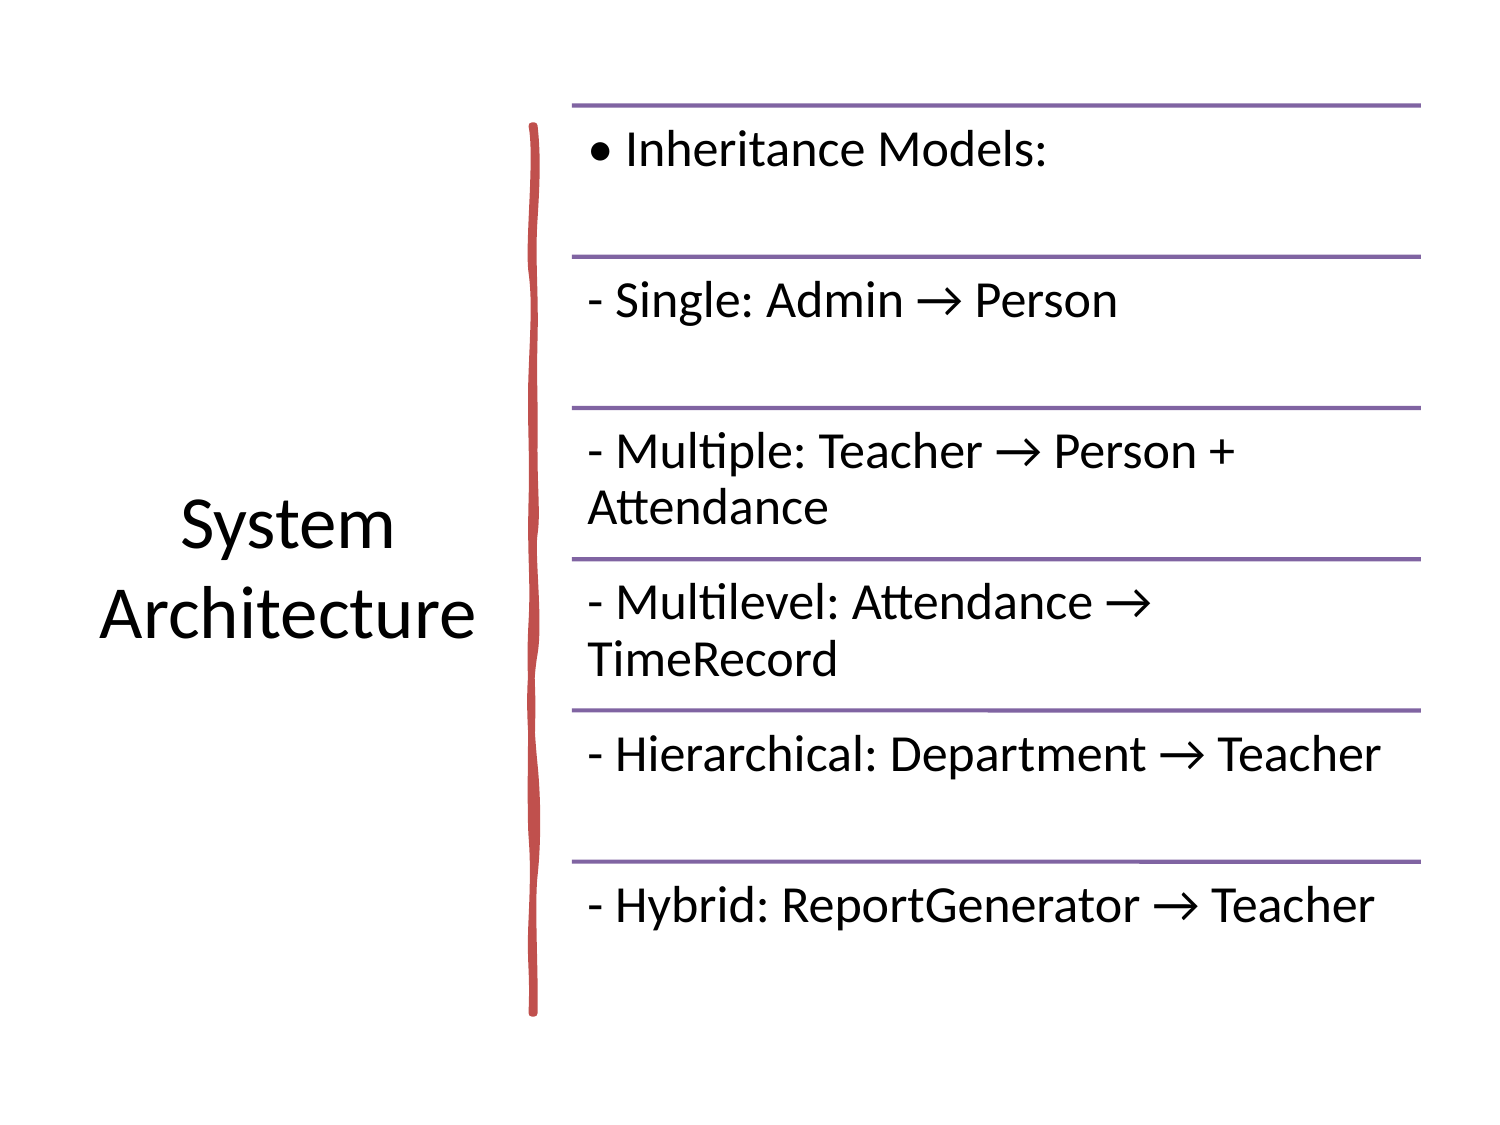

• Inheritance Models:
- Single: Admin → Person
- Multiple: Teacher → Person + Attendance
- Multilevel: Attendance → TimeRecord
- Hierarchical: Department → Teacher
- Hybrid: ReportGenerator → Teacher
# System Architecture